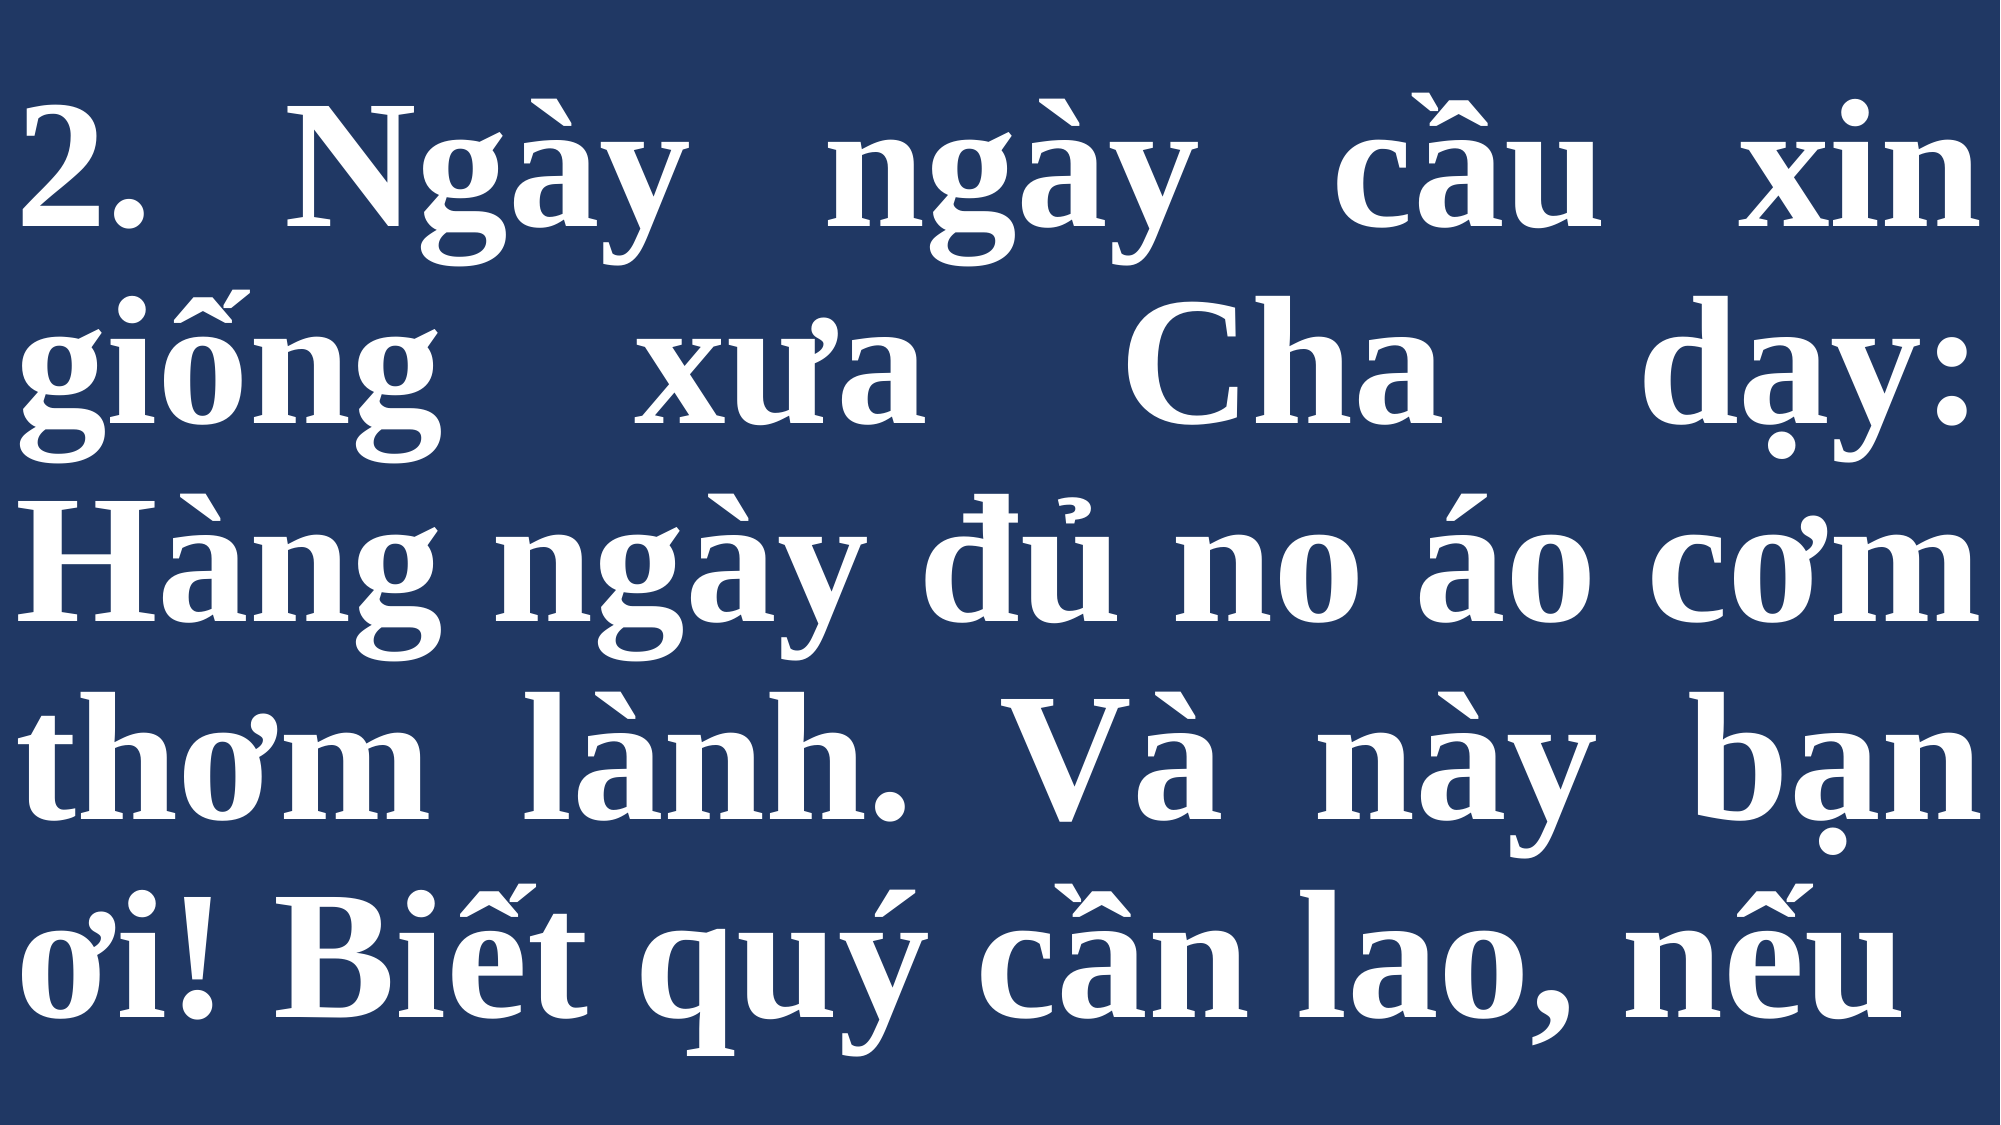

# 2. Ngày ngày cầu xin giống xưa Cha dạy: Hàng ngày đủ no áo cơm thơm lành. Và này bạn ơi! Biết quý cần lao, nếu